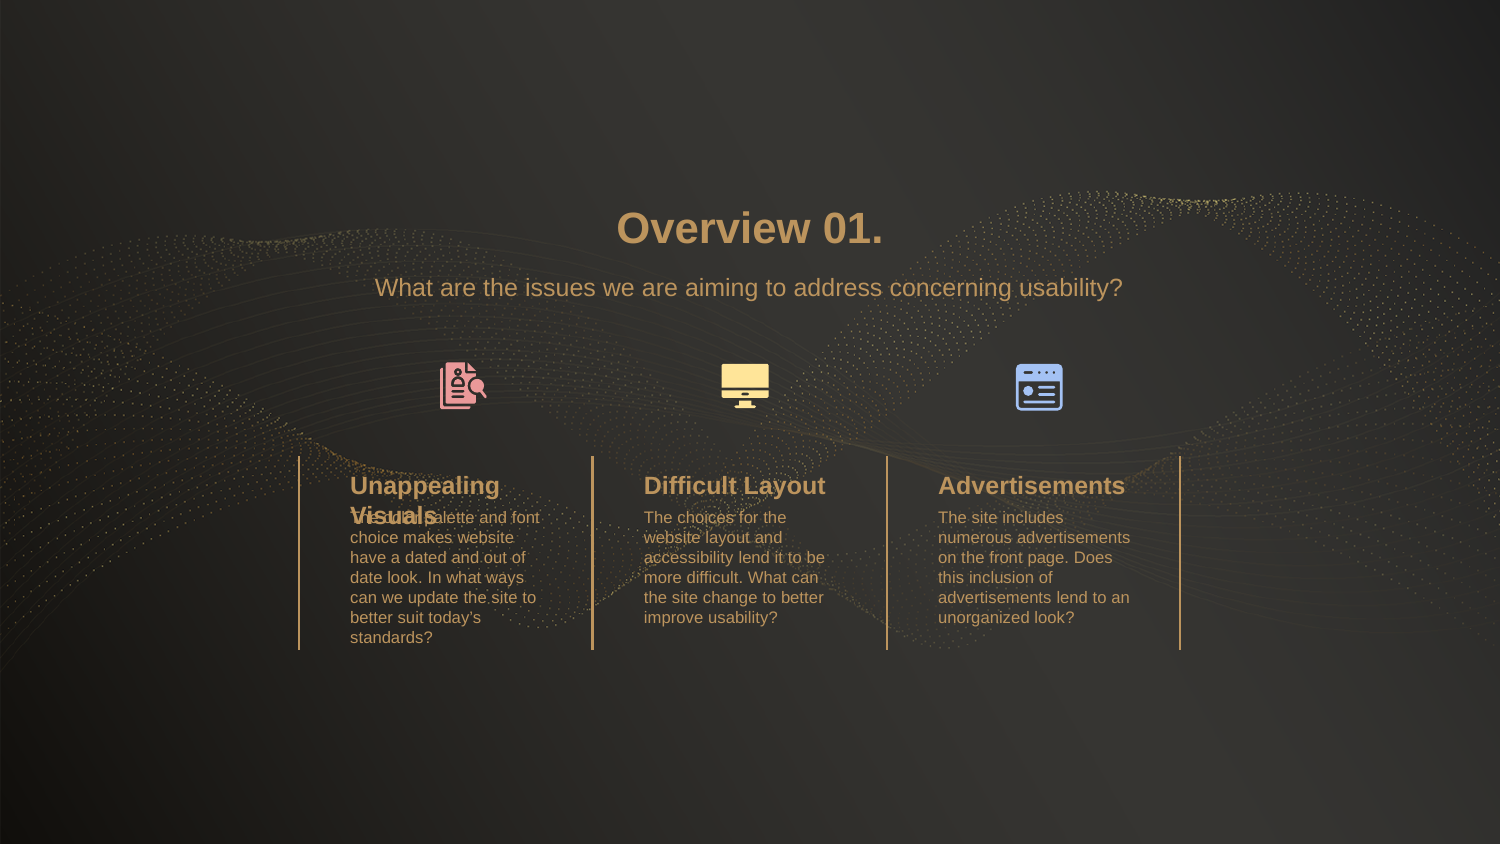

Overview 01.
What are the issues we are aiming to address concerning usability?

Difficult Layout
Advertisements
Unappealing Visuals
The color palette and font choice makes website have a dated and out of date look. In what ways can we update the site to better suit today’s standards?
The choices for the website layout and accessibility lend it to be more difficult. What can the site change to better improve usability?
The site includes numerous advertisements on the front page. Does this inclusion of advertisements lend to an unorganized look?